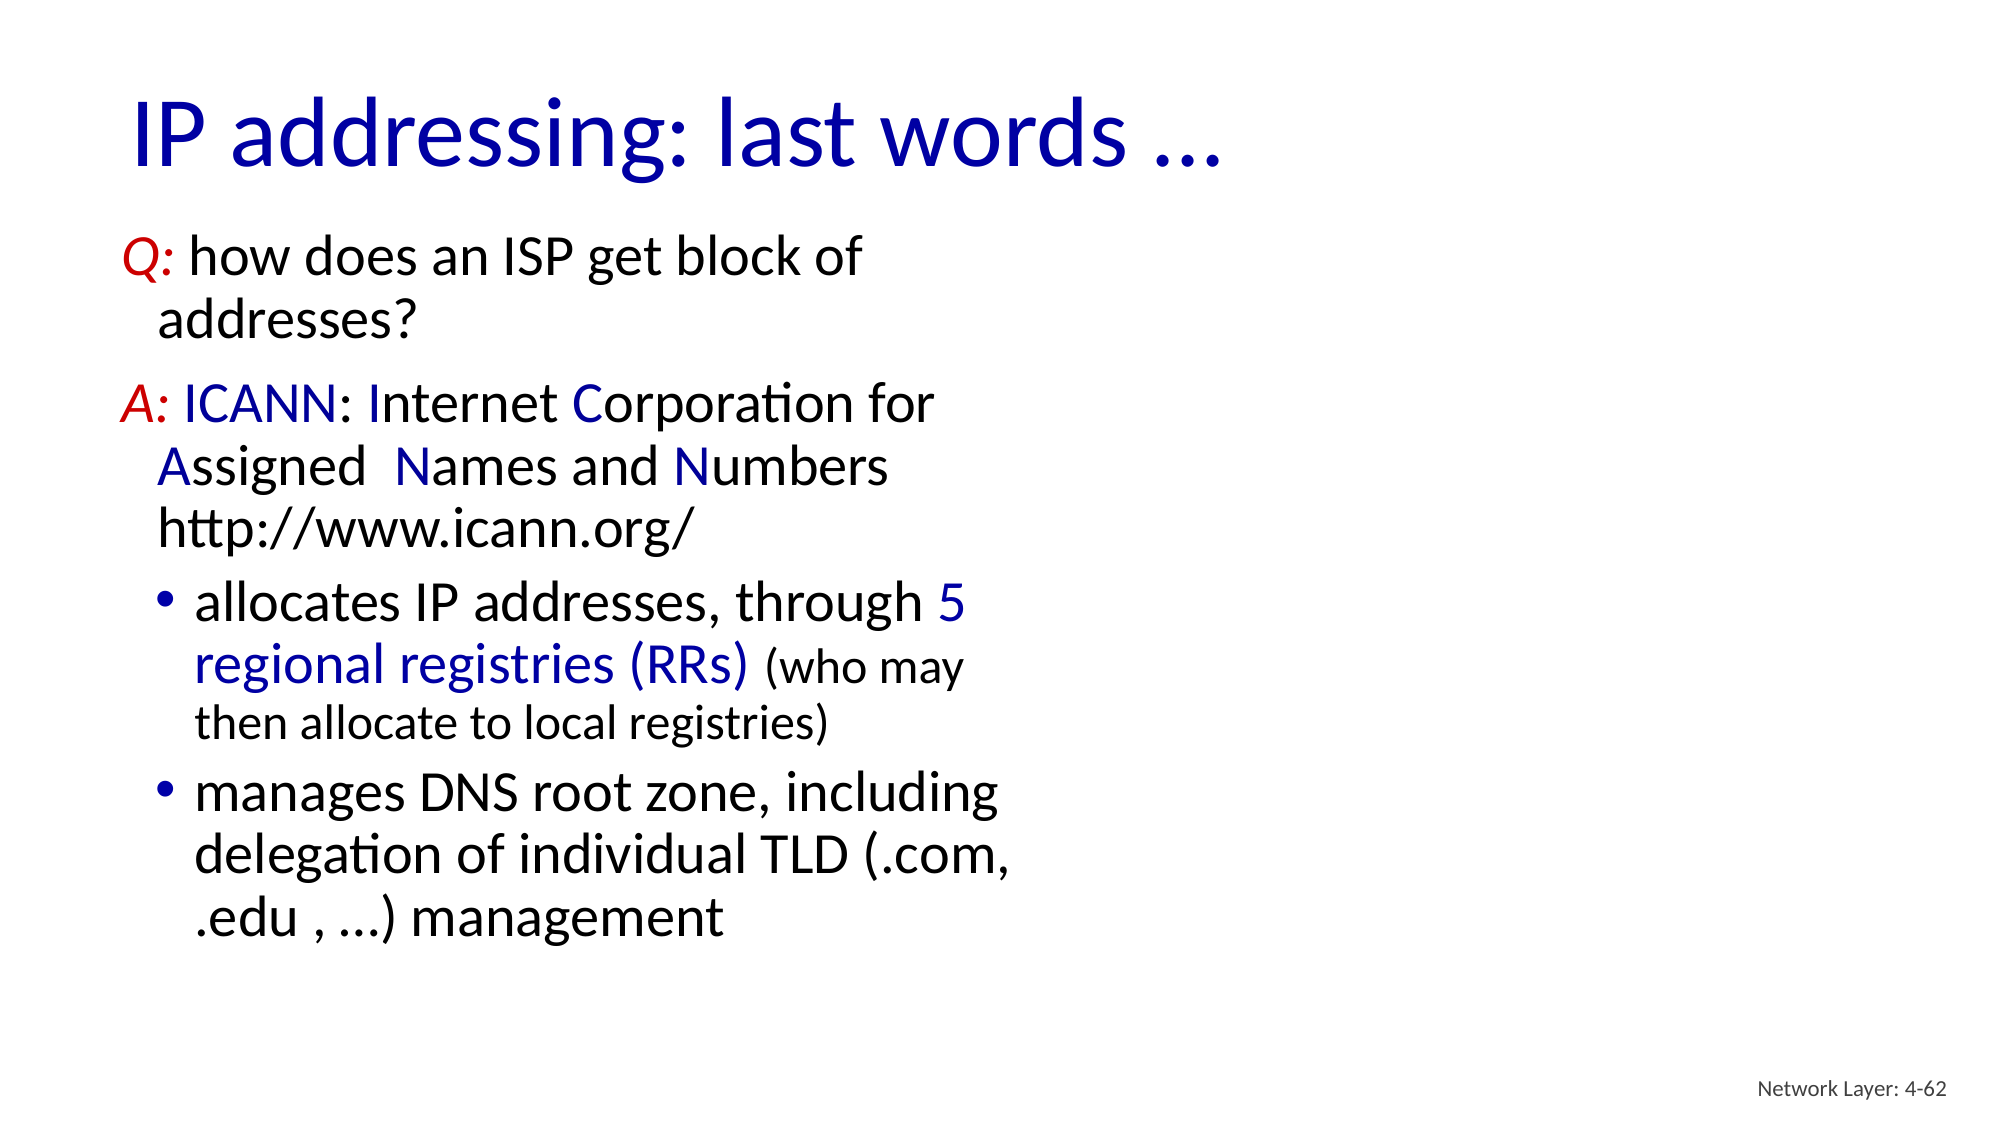

# IP addressing: last words ...
Q: how does an ISP get block of addresses?
A: ICANN: Internet Corporation for Assigned  Names and Numbers http://www.icann.org/
allocates IP addresses, through 5 regional registries (RRs) (who may then allocate to local registries)
manages DNS root zone, including delegation of individual TLD (.com, .edu , …) management

Network Layer: 4-62